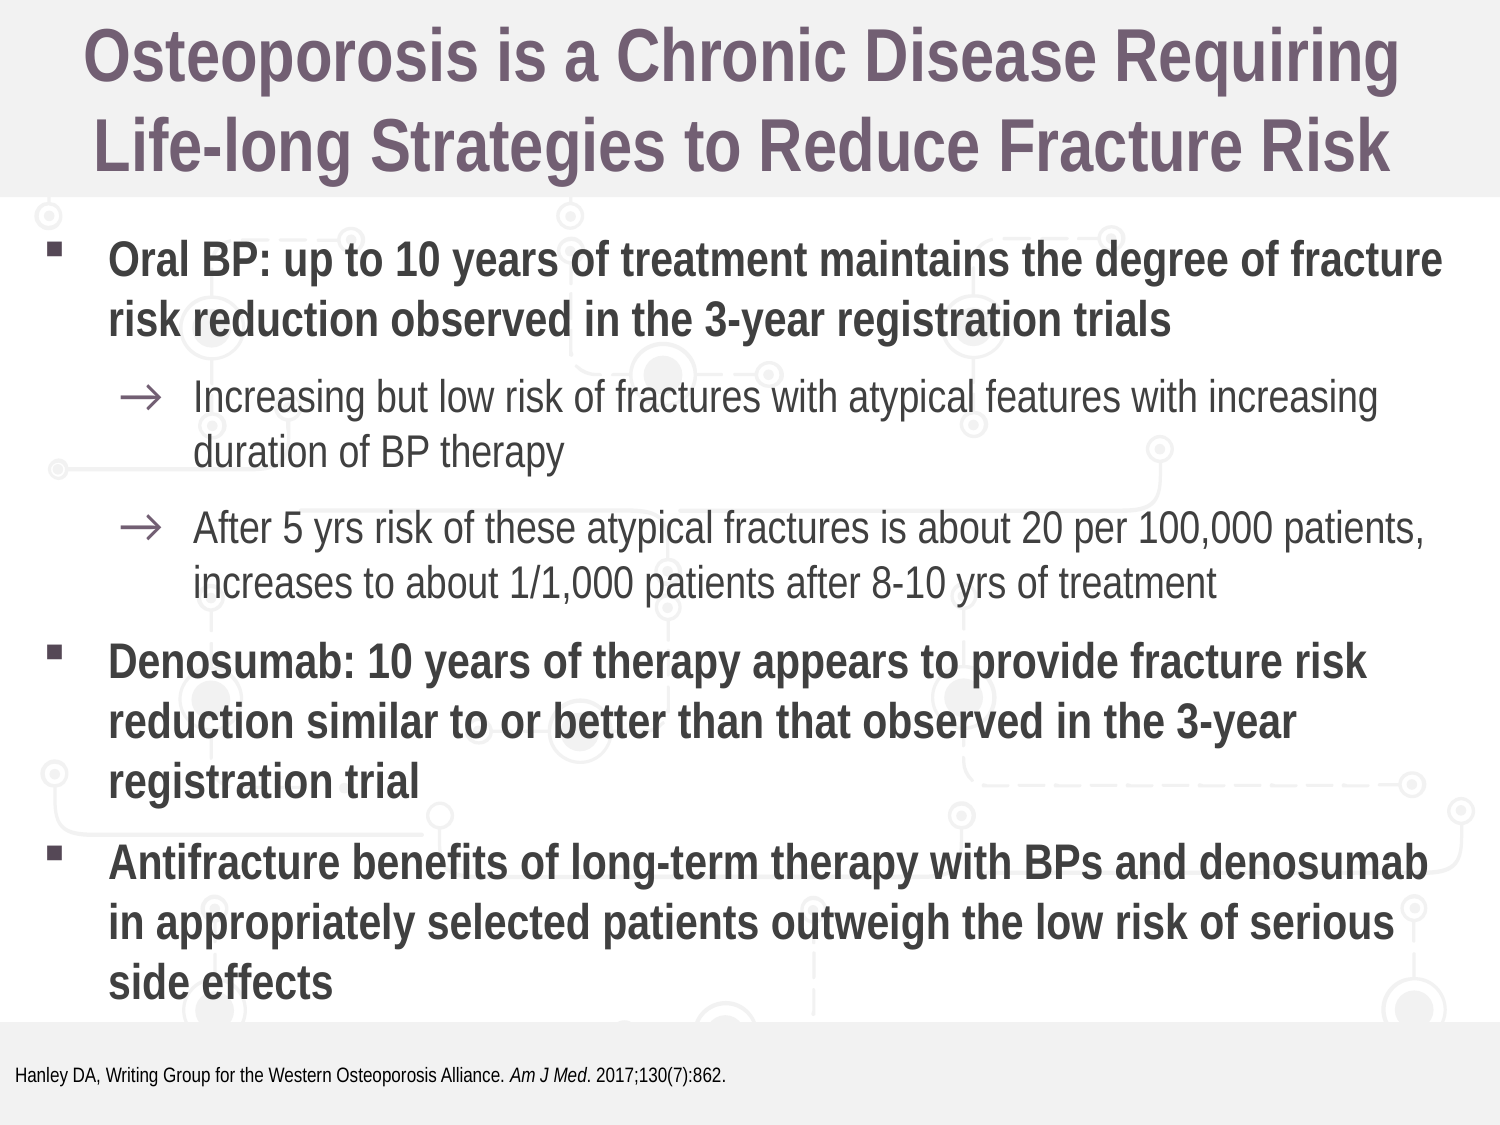

# Osteoporosis is a Chronic Disease Requiring Life-long Strategies to Reduce Fracture Risk
Oral BP: up to 10 years of treatment maintains the degree of fracture risk reduction observed in the 3-year registration trials
Increasing but low risk of fractures with atypical features with increasing duration of BP therapy
After 5 yrs risk of these atypical fractures is about 20 per 100,000 patients, increases to about 1/1,000 patients after 8-10 yrs of treatment
Denosumab: 10 years of therapy appears to provide fracture risk reduction similar to or better than that observed in the 3-year registration trial
Antifracture benefits of long-term therapy with BPs and denosumab in appropriately selected patients outweigh the low risk of serious side effects

Hanley DA, Writing Group for the Western Osteoporosis Alliance. Am J Med. 2017;130(7):862.